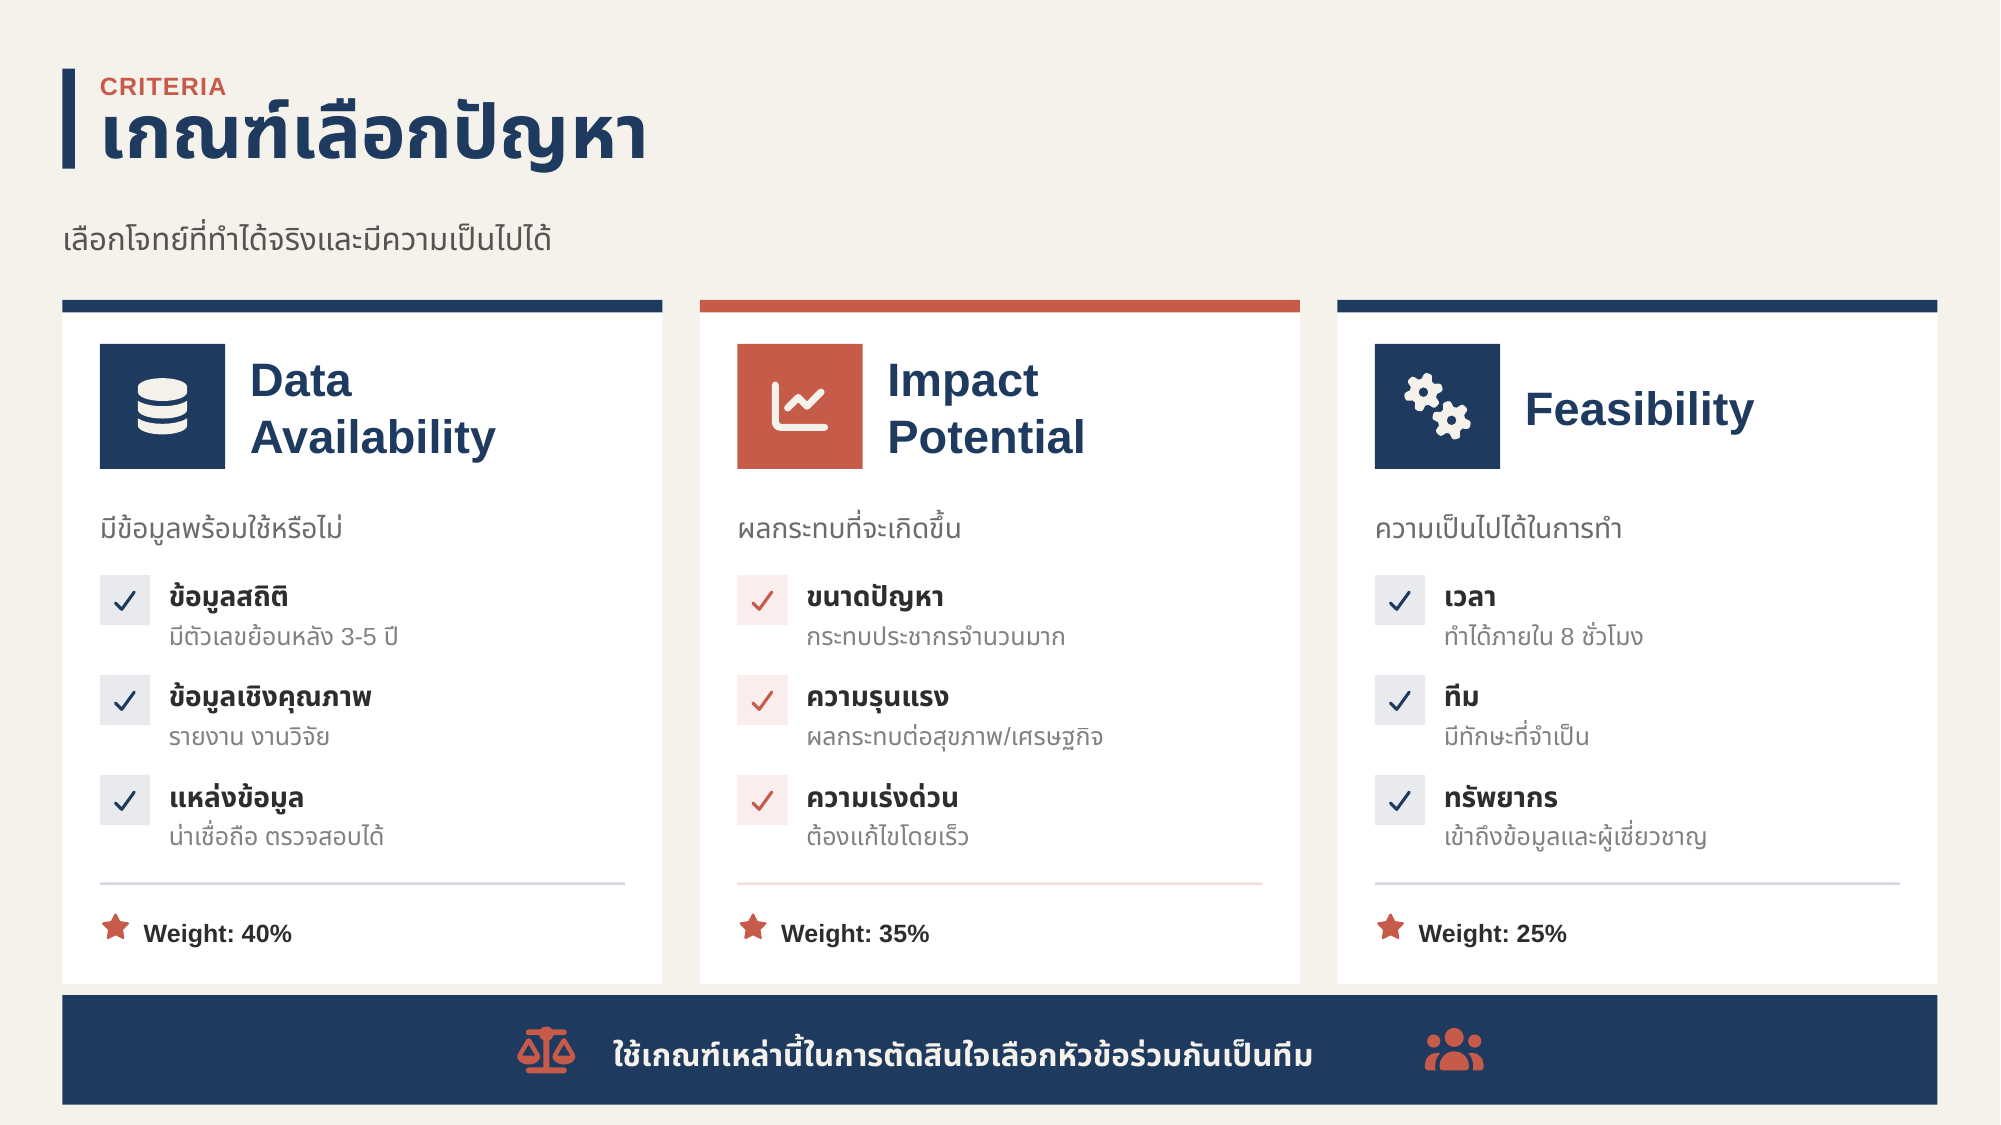

CRITERIA

เกณฑ์เลือกปัญหา
เลือกโจทย์ที่ทำได้จริงและมีความเป็นไปได้

Data
Availability
Impact
Potential

Feasibility
มีข้อมูลพร้อมใช้หรือไม่
ผลกระทบที่จะเกิดขึ้น
ความเป็นไปได้ในการทำ
ข้อมูลสถิติ
ขนาดปัญหา
เวลา

มีตัวเลขย้อนหลัง 3-5 ปี
กระทบประชากรจำนวนมาก
ทำได้ภายใน 8 ชั่วโมง
ข้อมูลเชิงคุณภาพ
ความรุนแรง
ทีม

รายงาน งานวิจัย
ผลกระทบต่อสุขภาพ/เศรษฐกิจ
มีทักษะที่จำเป็น
แหล่งข้อมูล
ความเร่งด่วน
ทรัพยากร

น่าเชื่อถือ ตรวจสอบได้
ต้องแก้ไขโดยเร็ว
เข้าถึงข้อมูลและผู้เชี่ยวชาญ

Weight: 40%
Weight: 35%
Weight: 25%

ใช้เกณฑ์เหล่านี้ในการตัดสินใจเลือกหัวข้อร่วมกันเป็นทีม